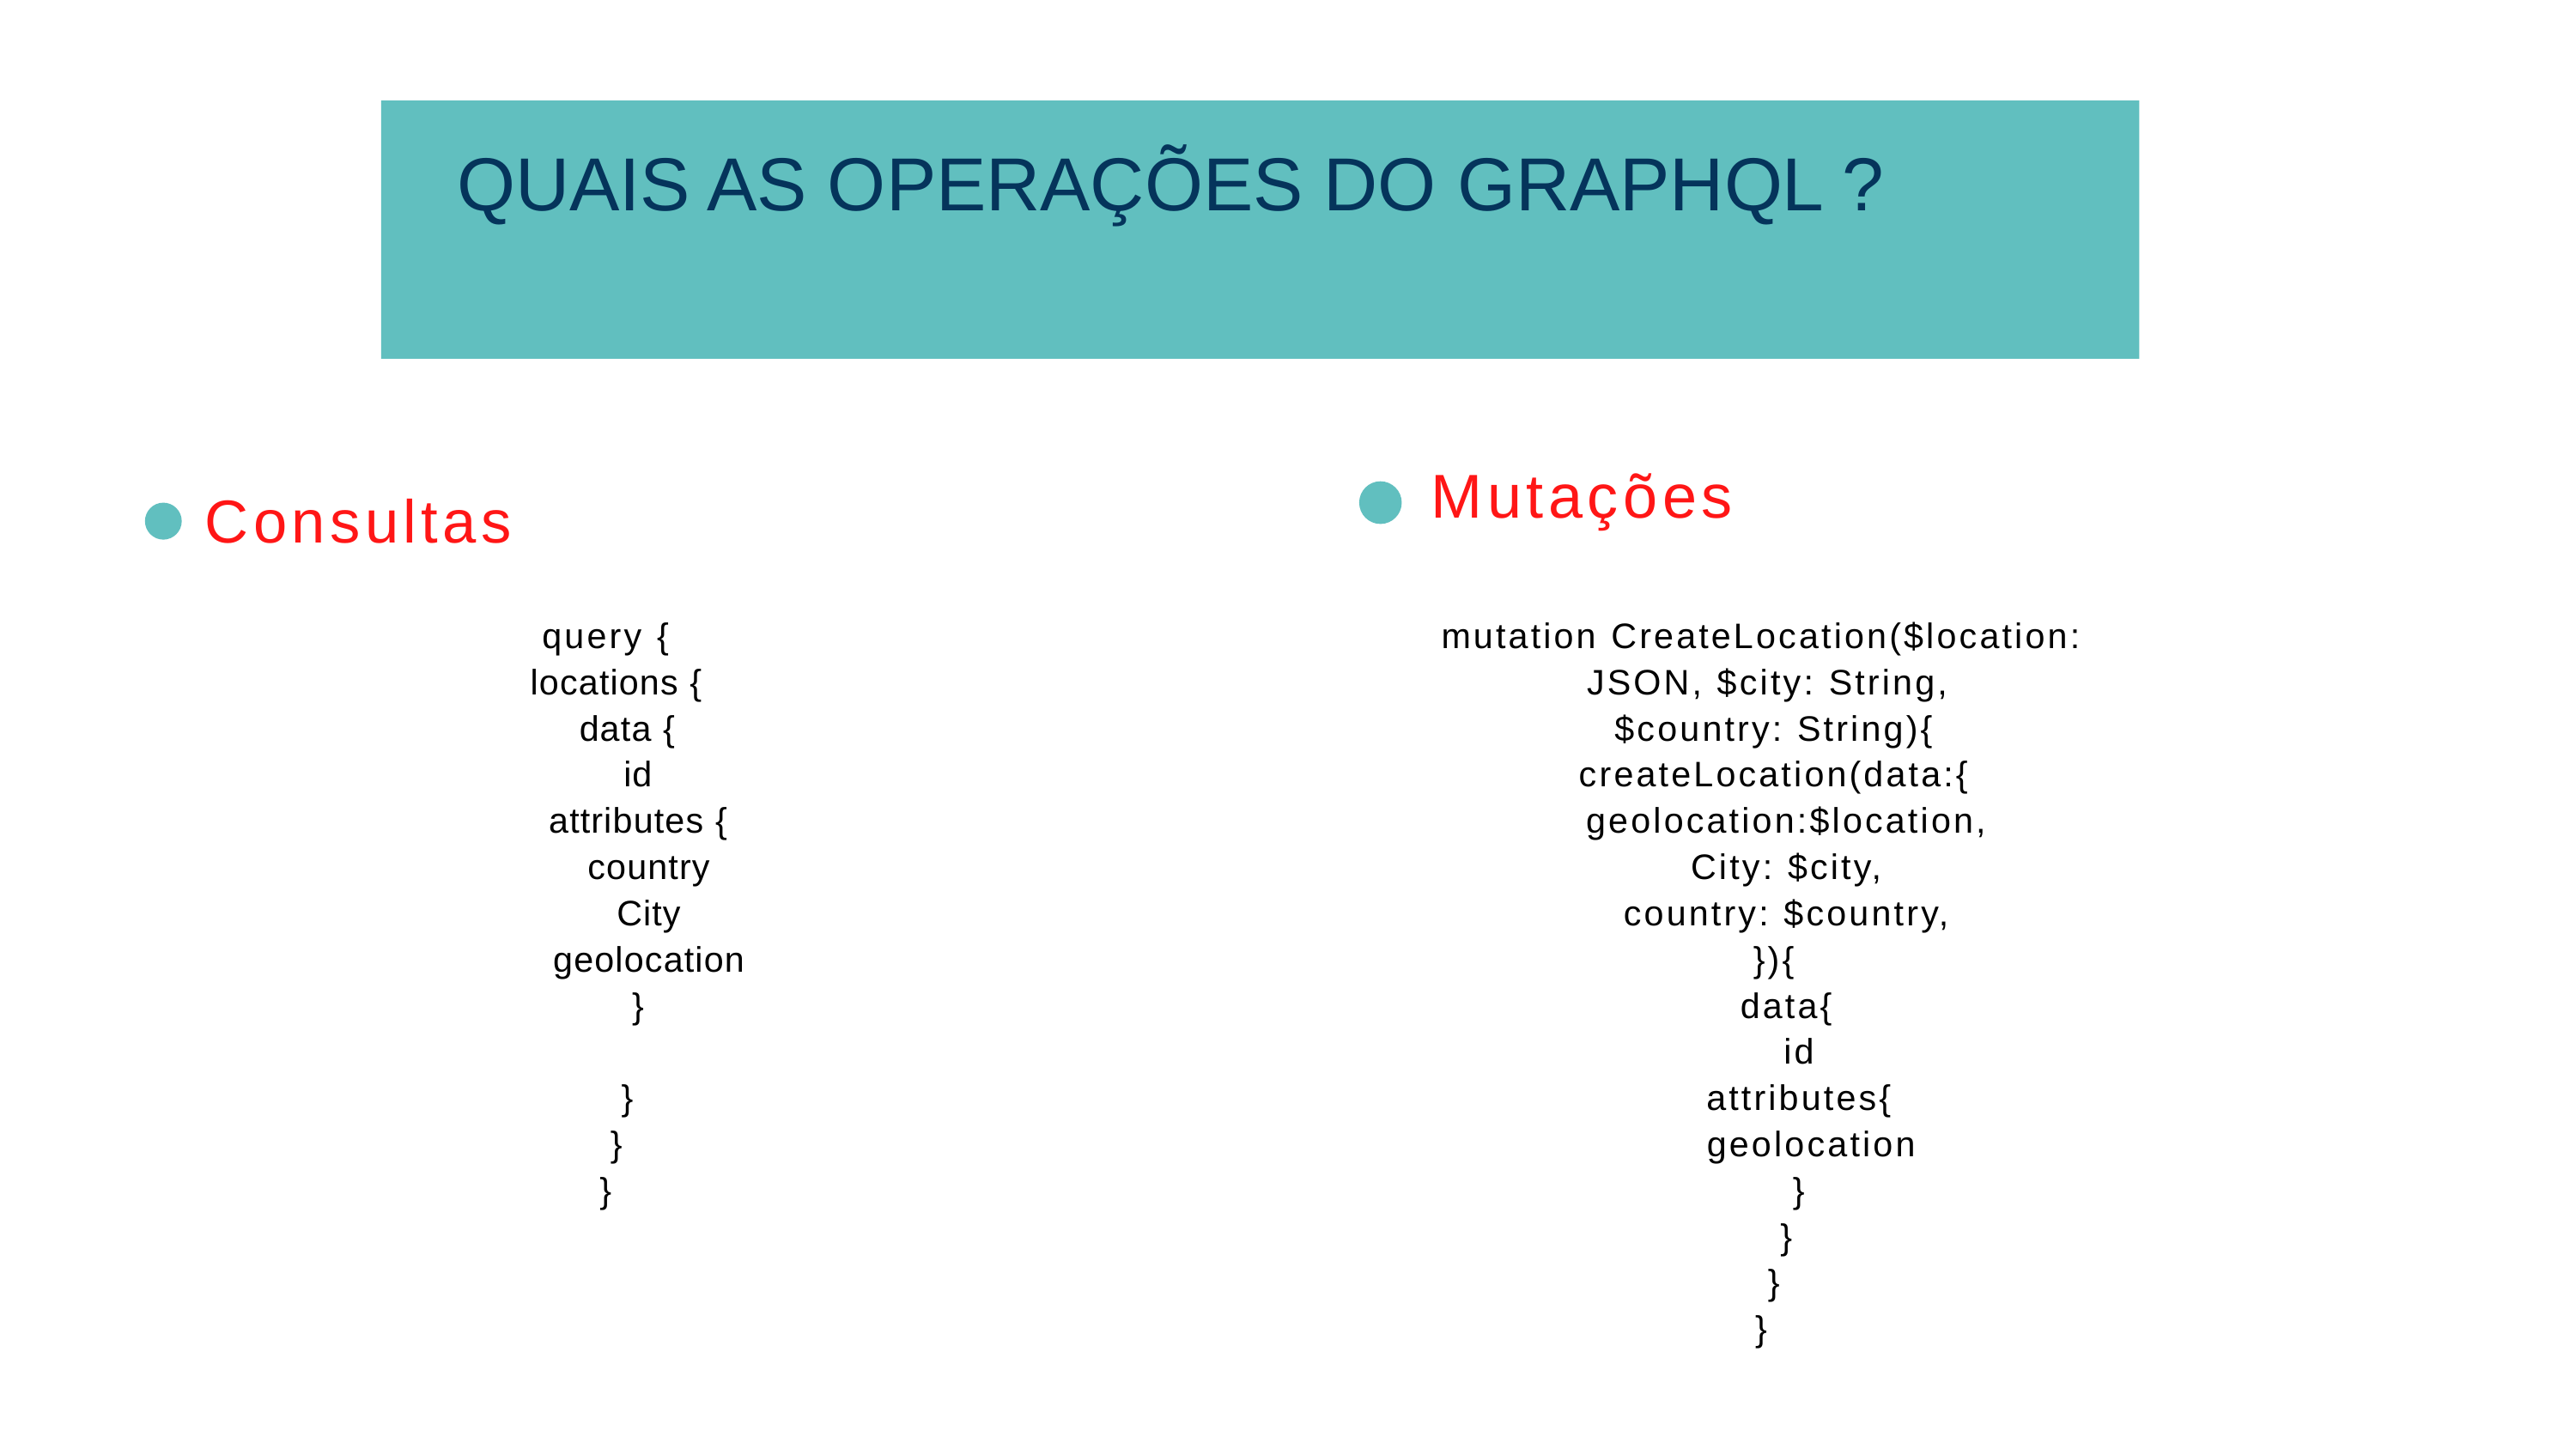

QUAIS AS OPERAÇÕES DO GRAPHQL ?

Mutações
Consultas

query {
  locations {
    data {
      id
      attributes {
        country
        City
        geolocation
      }

    }
  }
}

  mutation CreateLocation($location:
   JSON, $city: String,
    $country: String){
    createLocation(data:{
      geolocation:$location,
      City: $city,
      country: $country,
    }){
      data{
        id
        attributes{
          geolocation
        }
      }
    }
  }